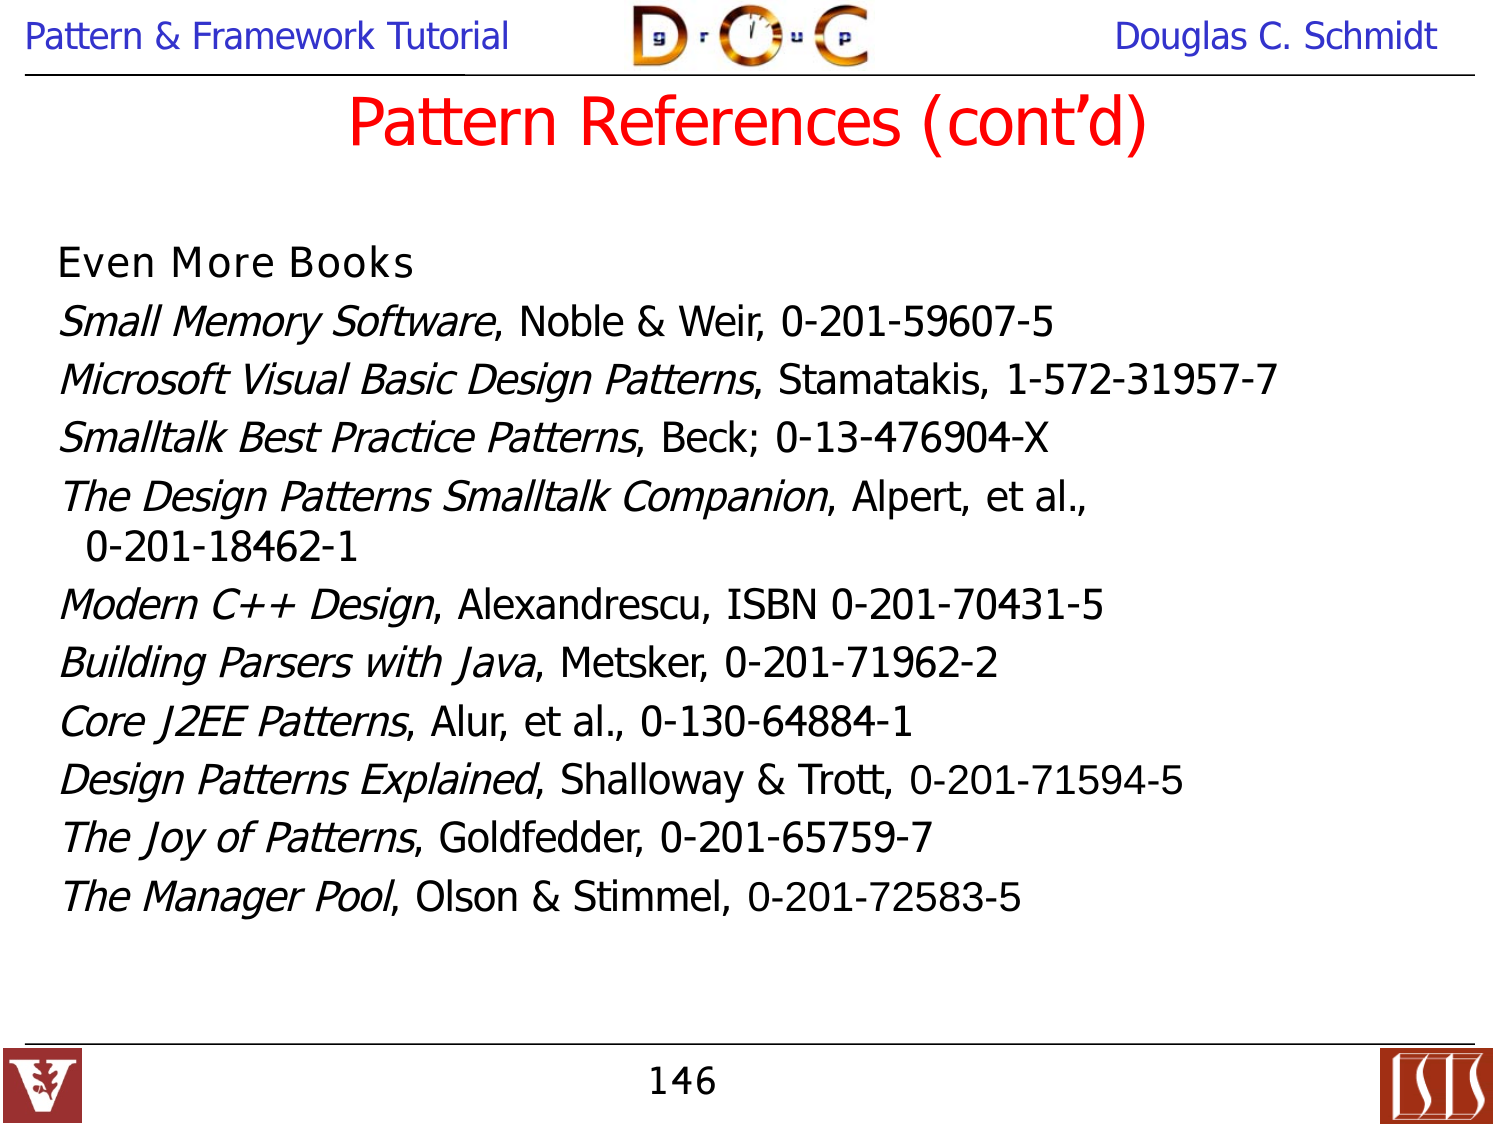

# Pattern References (cont’d)
Even More Books
Small Memory Software, Noble & Weir, 0-201-59607-5
Microsoft Visual Basic Design Patterns, Stamatakis, 1-572-31957-7
Smalltalk Best Practice Patterns, Beck; 0-13-476904-X
The Design Patterns Smalltalk Companion, Alpert, et al.,
0-201-18462-1
Modern C++ Design, Alexandrescu, ISBN 0-201-70431-5
Building Parsers with Java, Metsker, 0-201-71962-2
Core J2EE Patterns, Alur, et al., 0-130-64884-1
Design Patterns Explained, Shalloway & Trott, 0-201-71594-5
The Joy of Patterns, Goldfedder, 0-201-65759-7
The Manager Pool, Olson & Stimmel, 0-201-72583-5